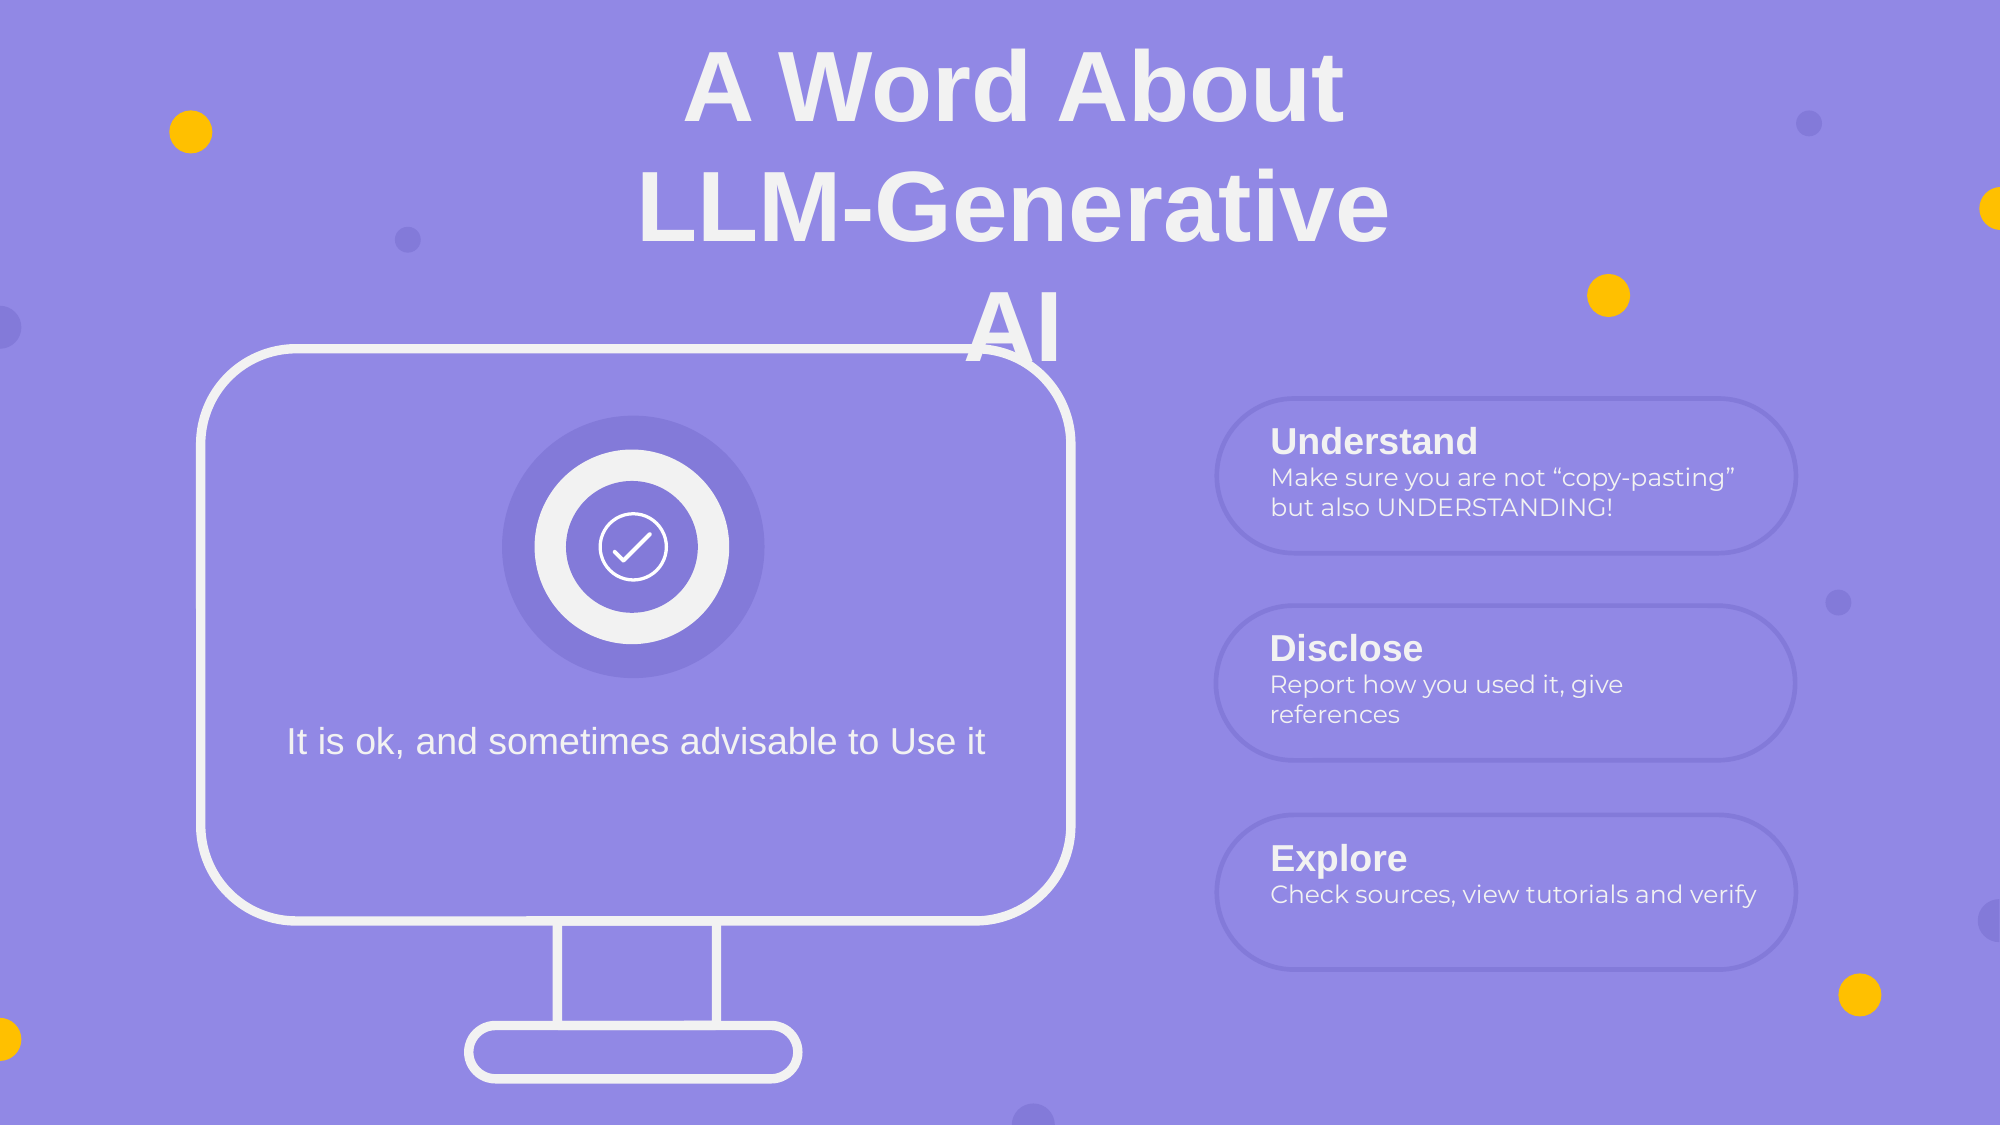

A Word About LLM-Generative AI

Understand
Make sure you are not “copy-pasting” but also UNDERSTANDING!

Disclose
Report how you used it, give references
It is ok, and sometimes advisable to Use it

Explore
Check sources, view tutorials and verify